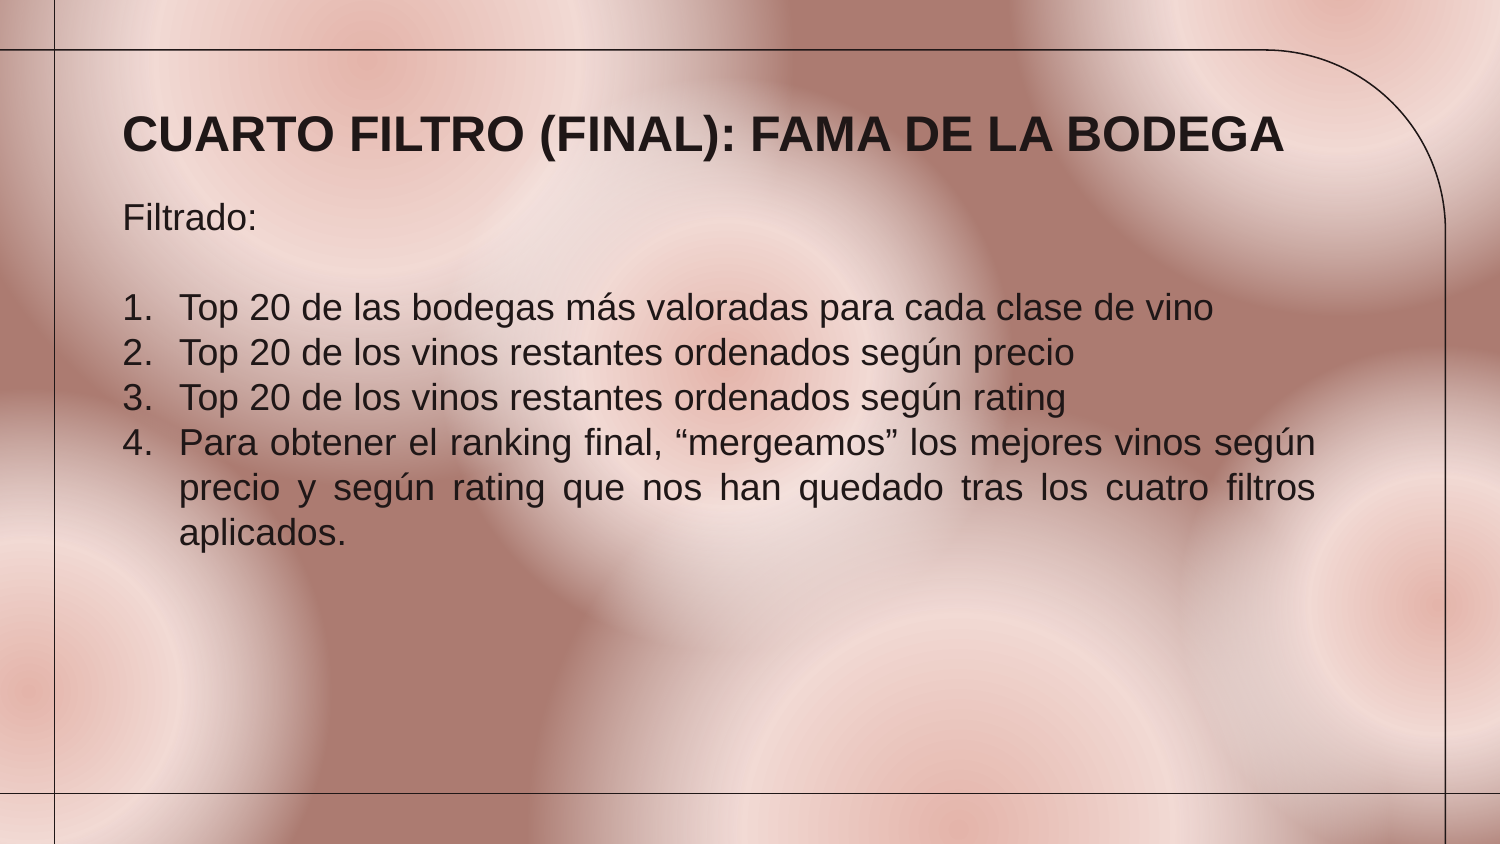

# CUARTO FILTRO (FINAL): FAMA DE LA BODEGA
Filtrado:

Top 20 de las bodegas más valoradas para cada clase de vino
Top 20 de los vinos restantes ordenados según precio
Top 20 de los vinos restantes ordenados según rating
Para obtener el ranking final, “mergeamos” los mejores vinos según precio y según rating que nos han quedado tras los cuatro filtros aplicados.